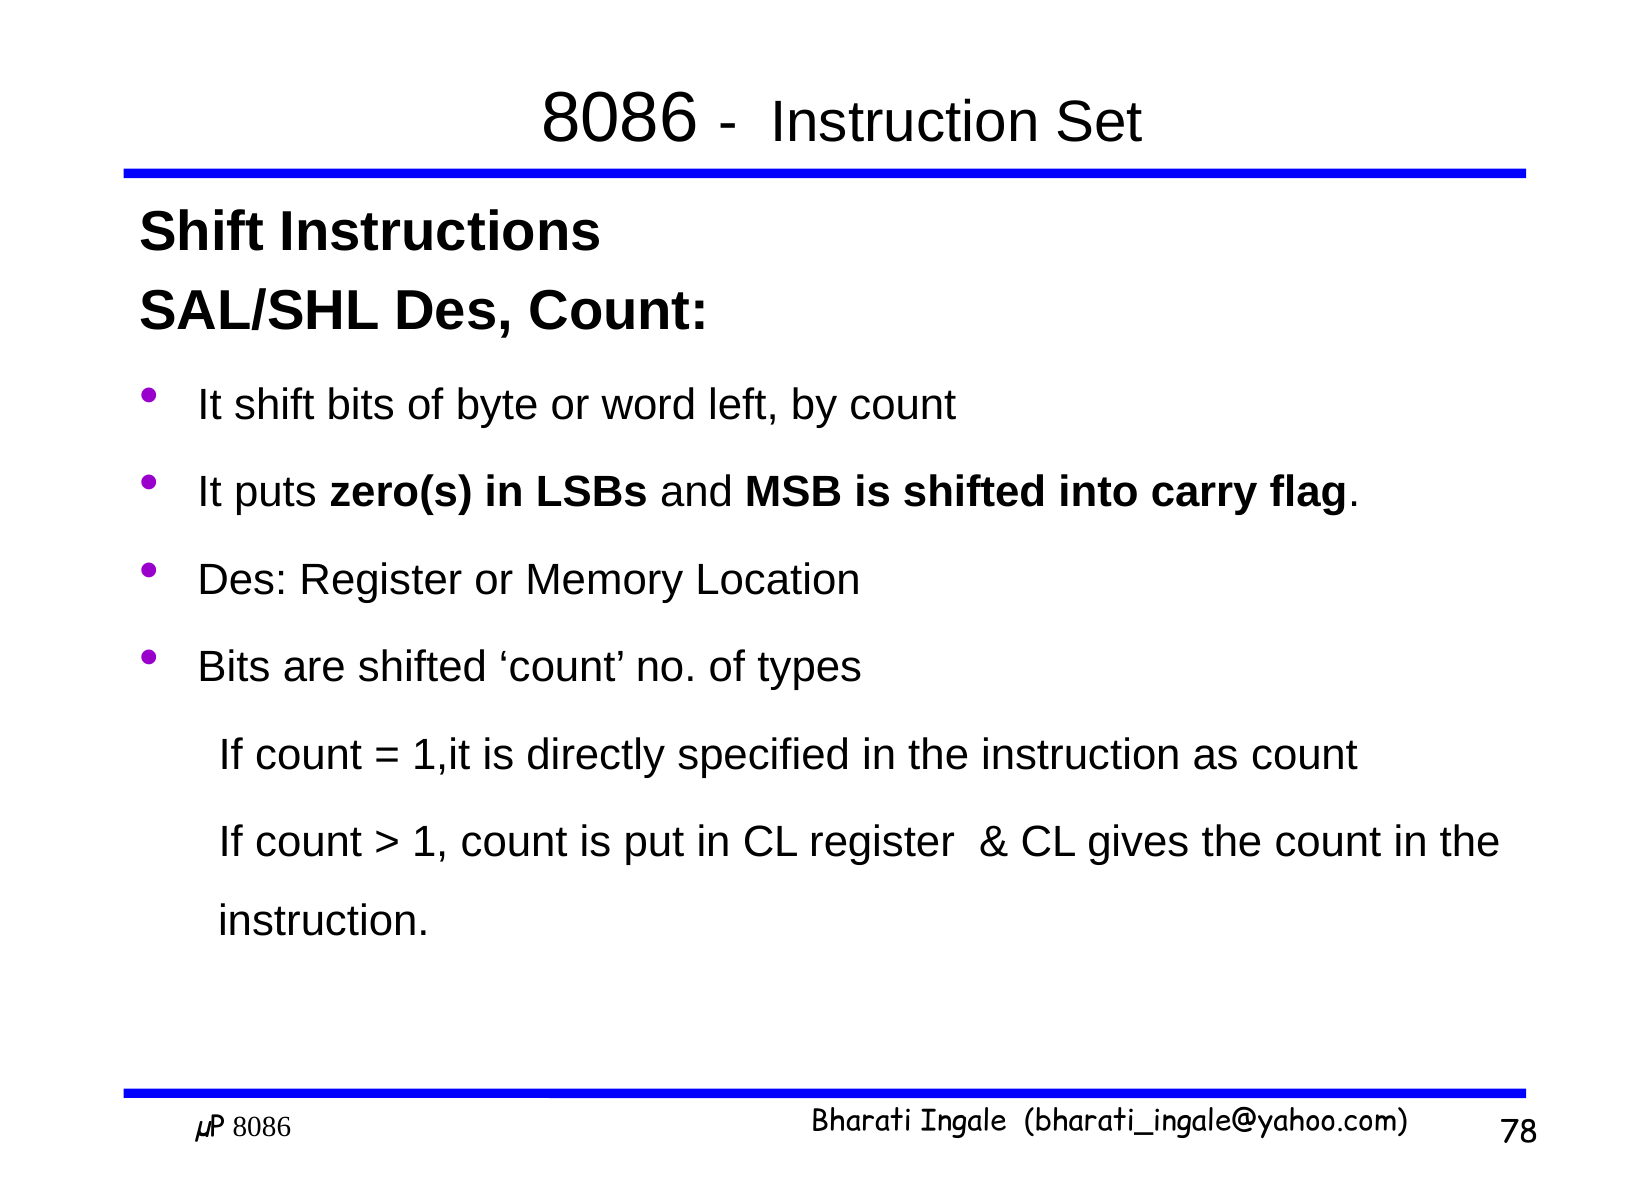

# 8086 -  Instruction Set
Shift Instructions
SAL/SHL Des, Count:
It shift bits of byte or word left, by count
It puts zero(s) in LSBs and MSB is shifted into carry flag.
Des: Register or Memory Location
Bits are shifted ‘count’ no. of types
If count = 1,it is directly specified in the instruction as count
If count > 1, count is put in CL register  & CL gives the count in the instruction.
78